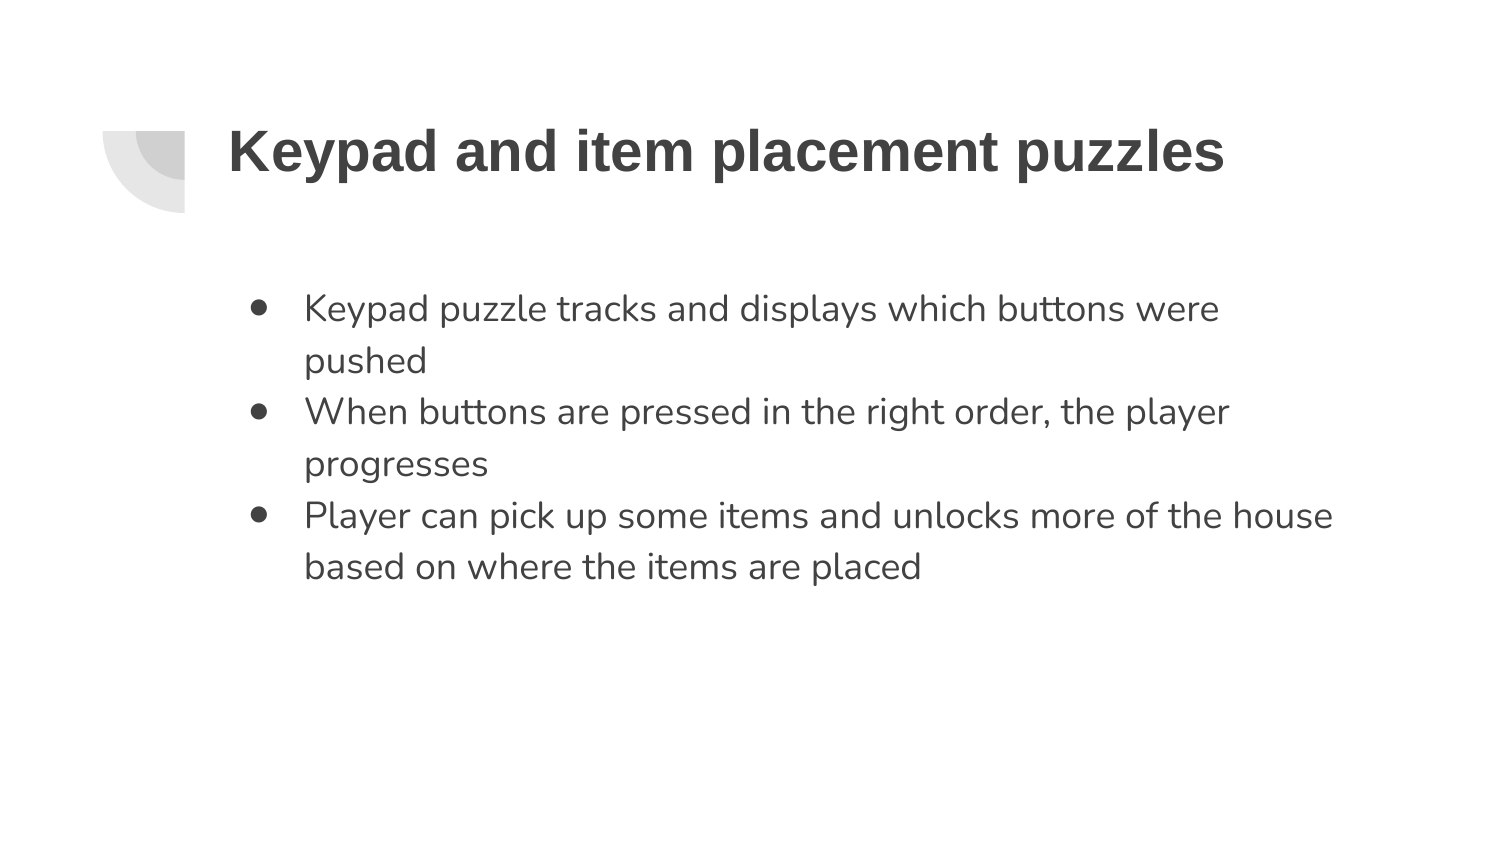

# Keypad and item placement puzzles
Keypad puzzle tracks and displays which buttons were pushed
When buttons are pressed in the right order, the player progresses
Player can pick up some items and unlocks more of the house based on where the items are placed